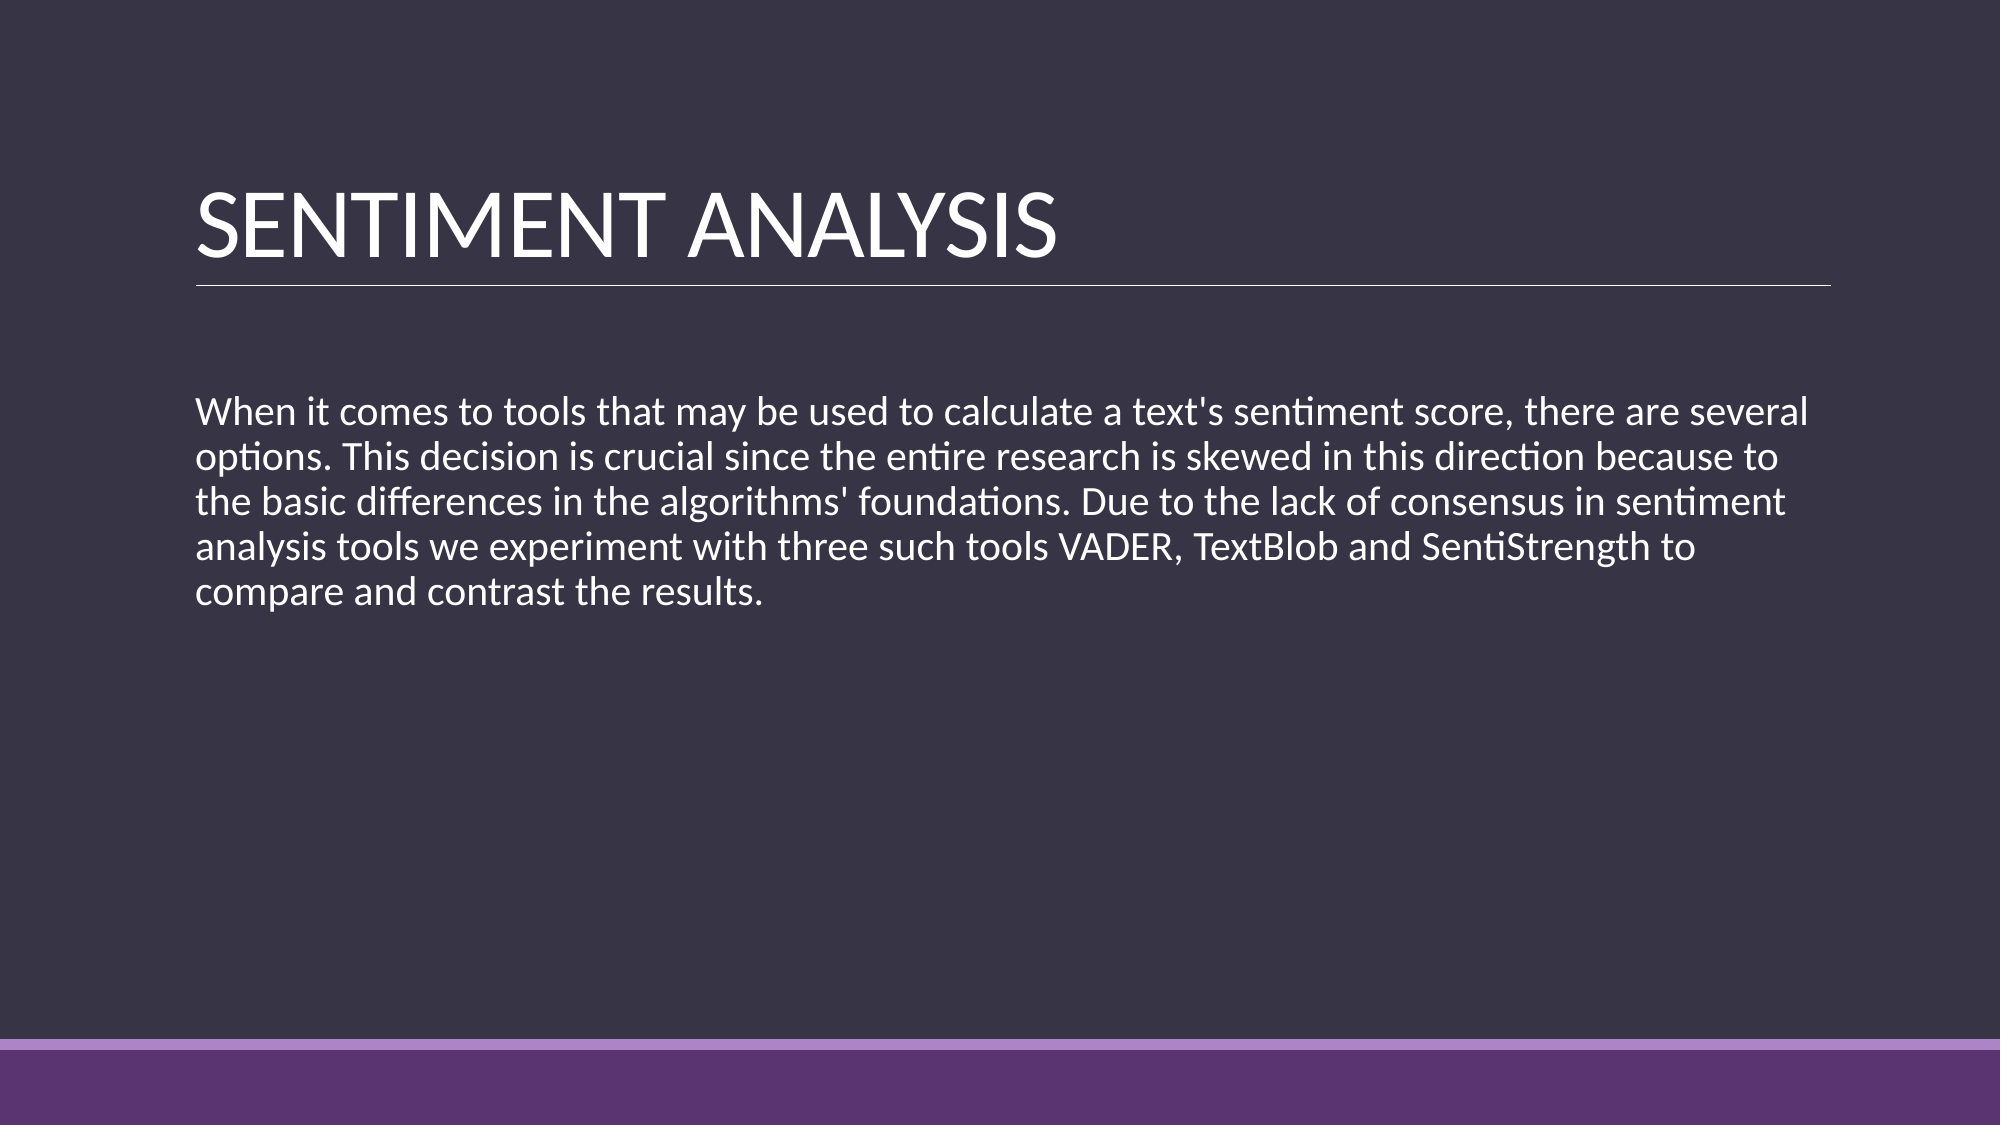

# SENTIMENT ANALYSIS

When it comes to tools that may be used to calculate a text's sentiment score, there are several options. This decision is crucial since the entire research is skewed in this direction because to the basic differences in the algorithms' foundations. Due to the lack of consensus in sentiment analysis tools we experiment with three such tools VADER, TextBlob and SentiStrength to compare and contrast the results.